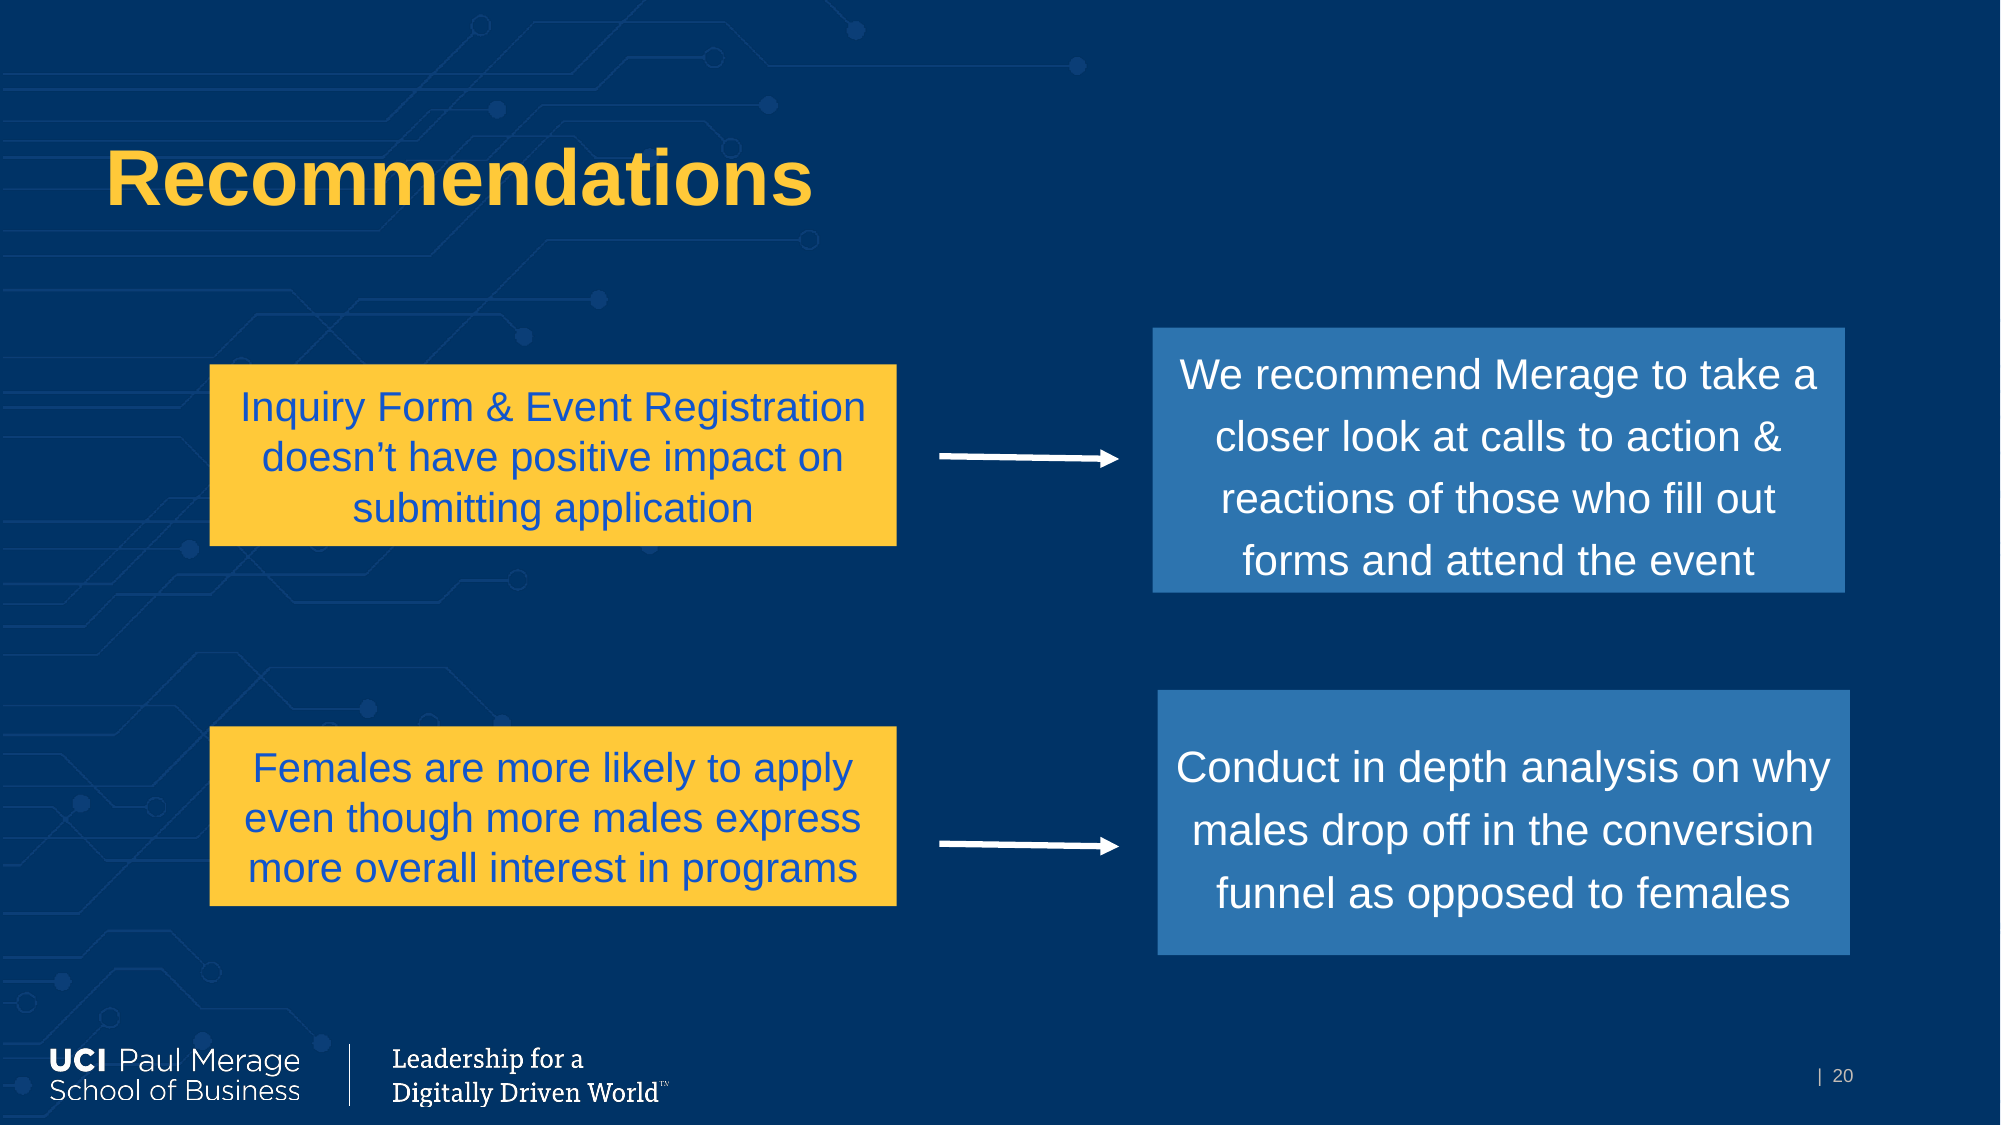

# Recommendations
We recommend Merage to take a closer look at calls to action & reactions of those who fill out forms and attend the event
Inquiry Form & Event Registration doesn’t have positive impact on submitting application
Conduct in depth analysis on why males drop off in the conversion funnel as opposed to females
Females are more likely to apply even though more males express more overall interest in programs
|  20